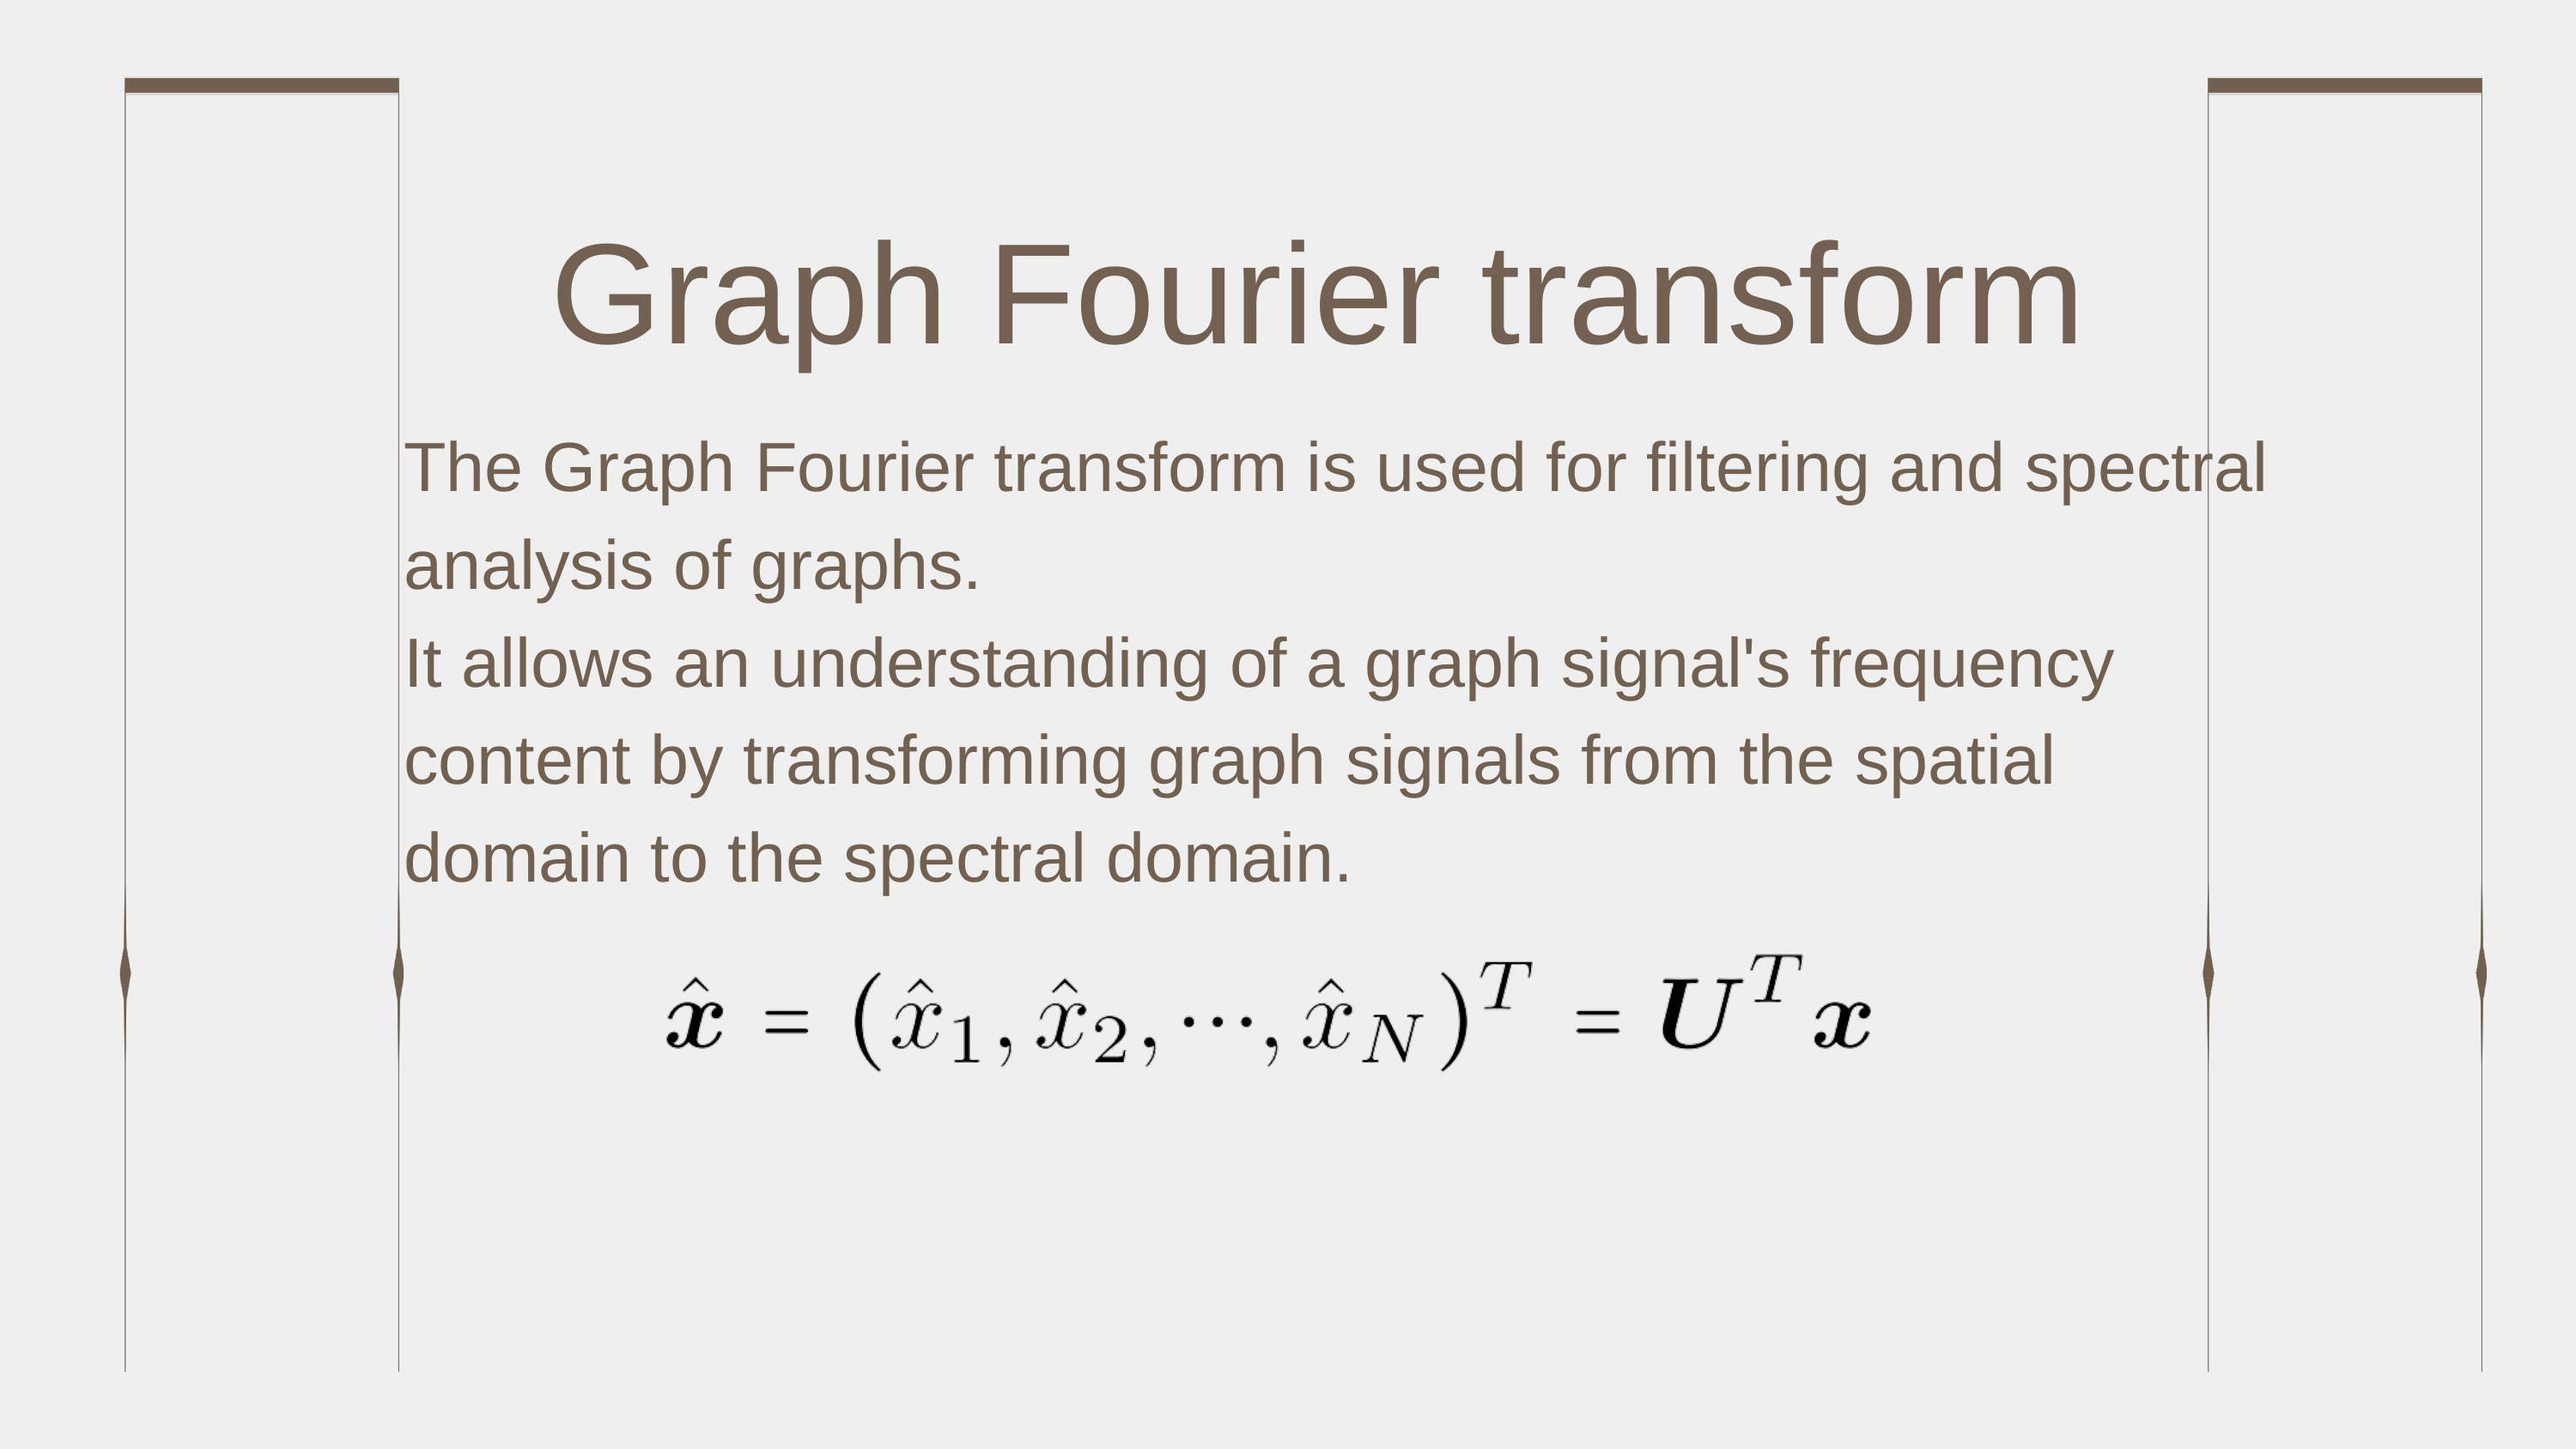

Graph Fourier transform
The Graph Fourier transform is used for filtering and spectral analysis of graphs.
It allows an understanding of a graph signal's frequency content by transforming graph signals from the spatial domain to the spectral domain.